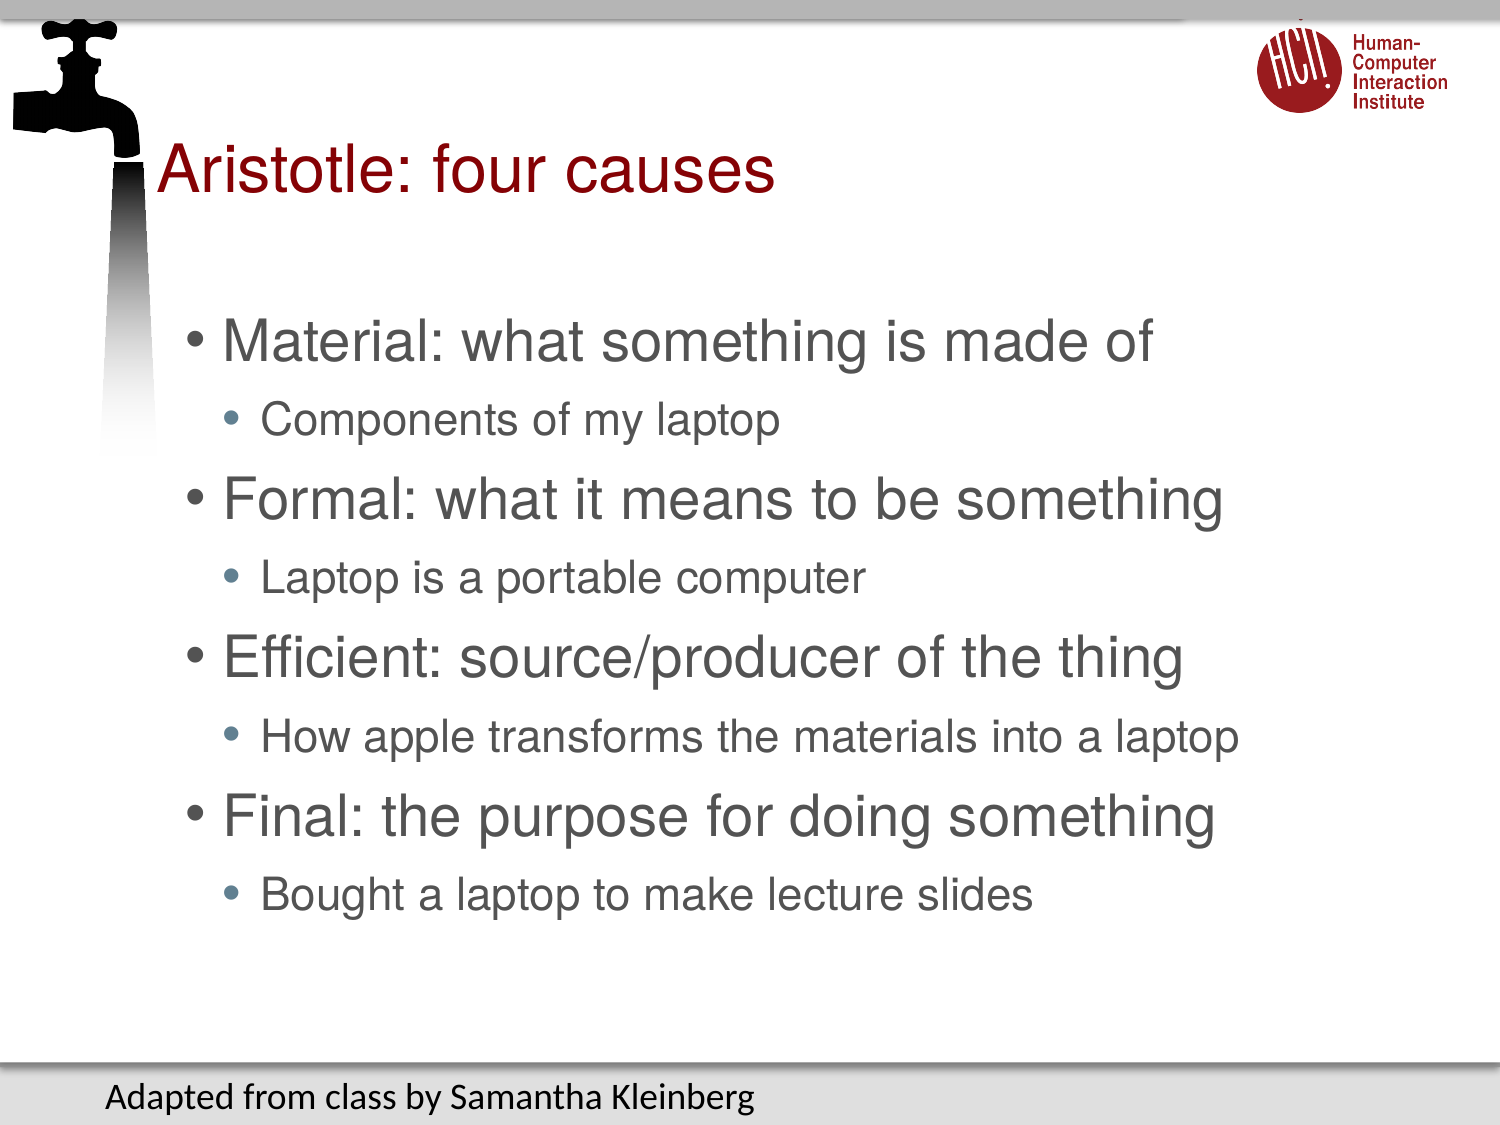

# Aristotle: four causes
Material: what something is made of
Components of my laptop
Formal: what it means to be something
Laptop is a portable computer
Efficient: source/producer of the thing
How apple transforms the materials into a laptop
Final: the purpose for doing something
Bought a laptop to make lecture slides

Adapted from class by Samantha Kleinberg